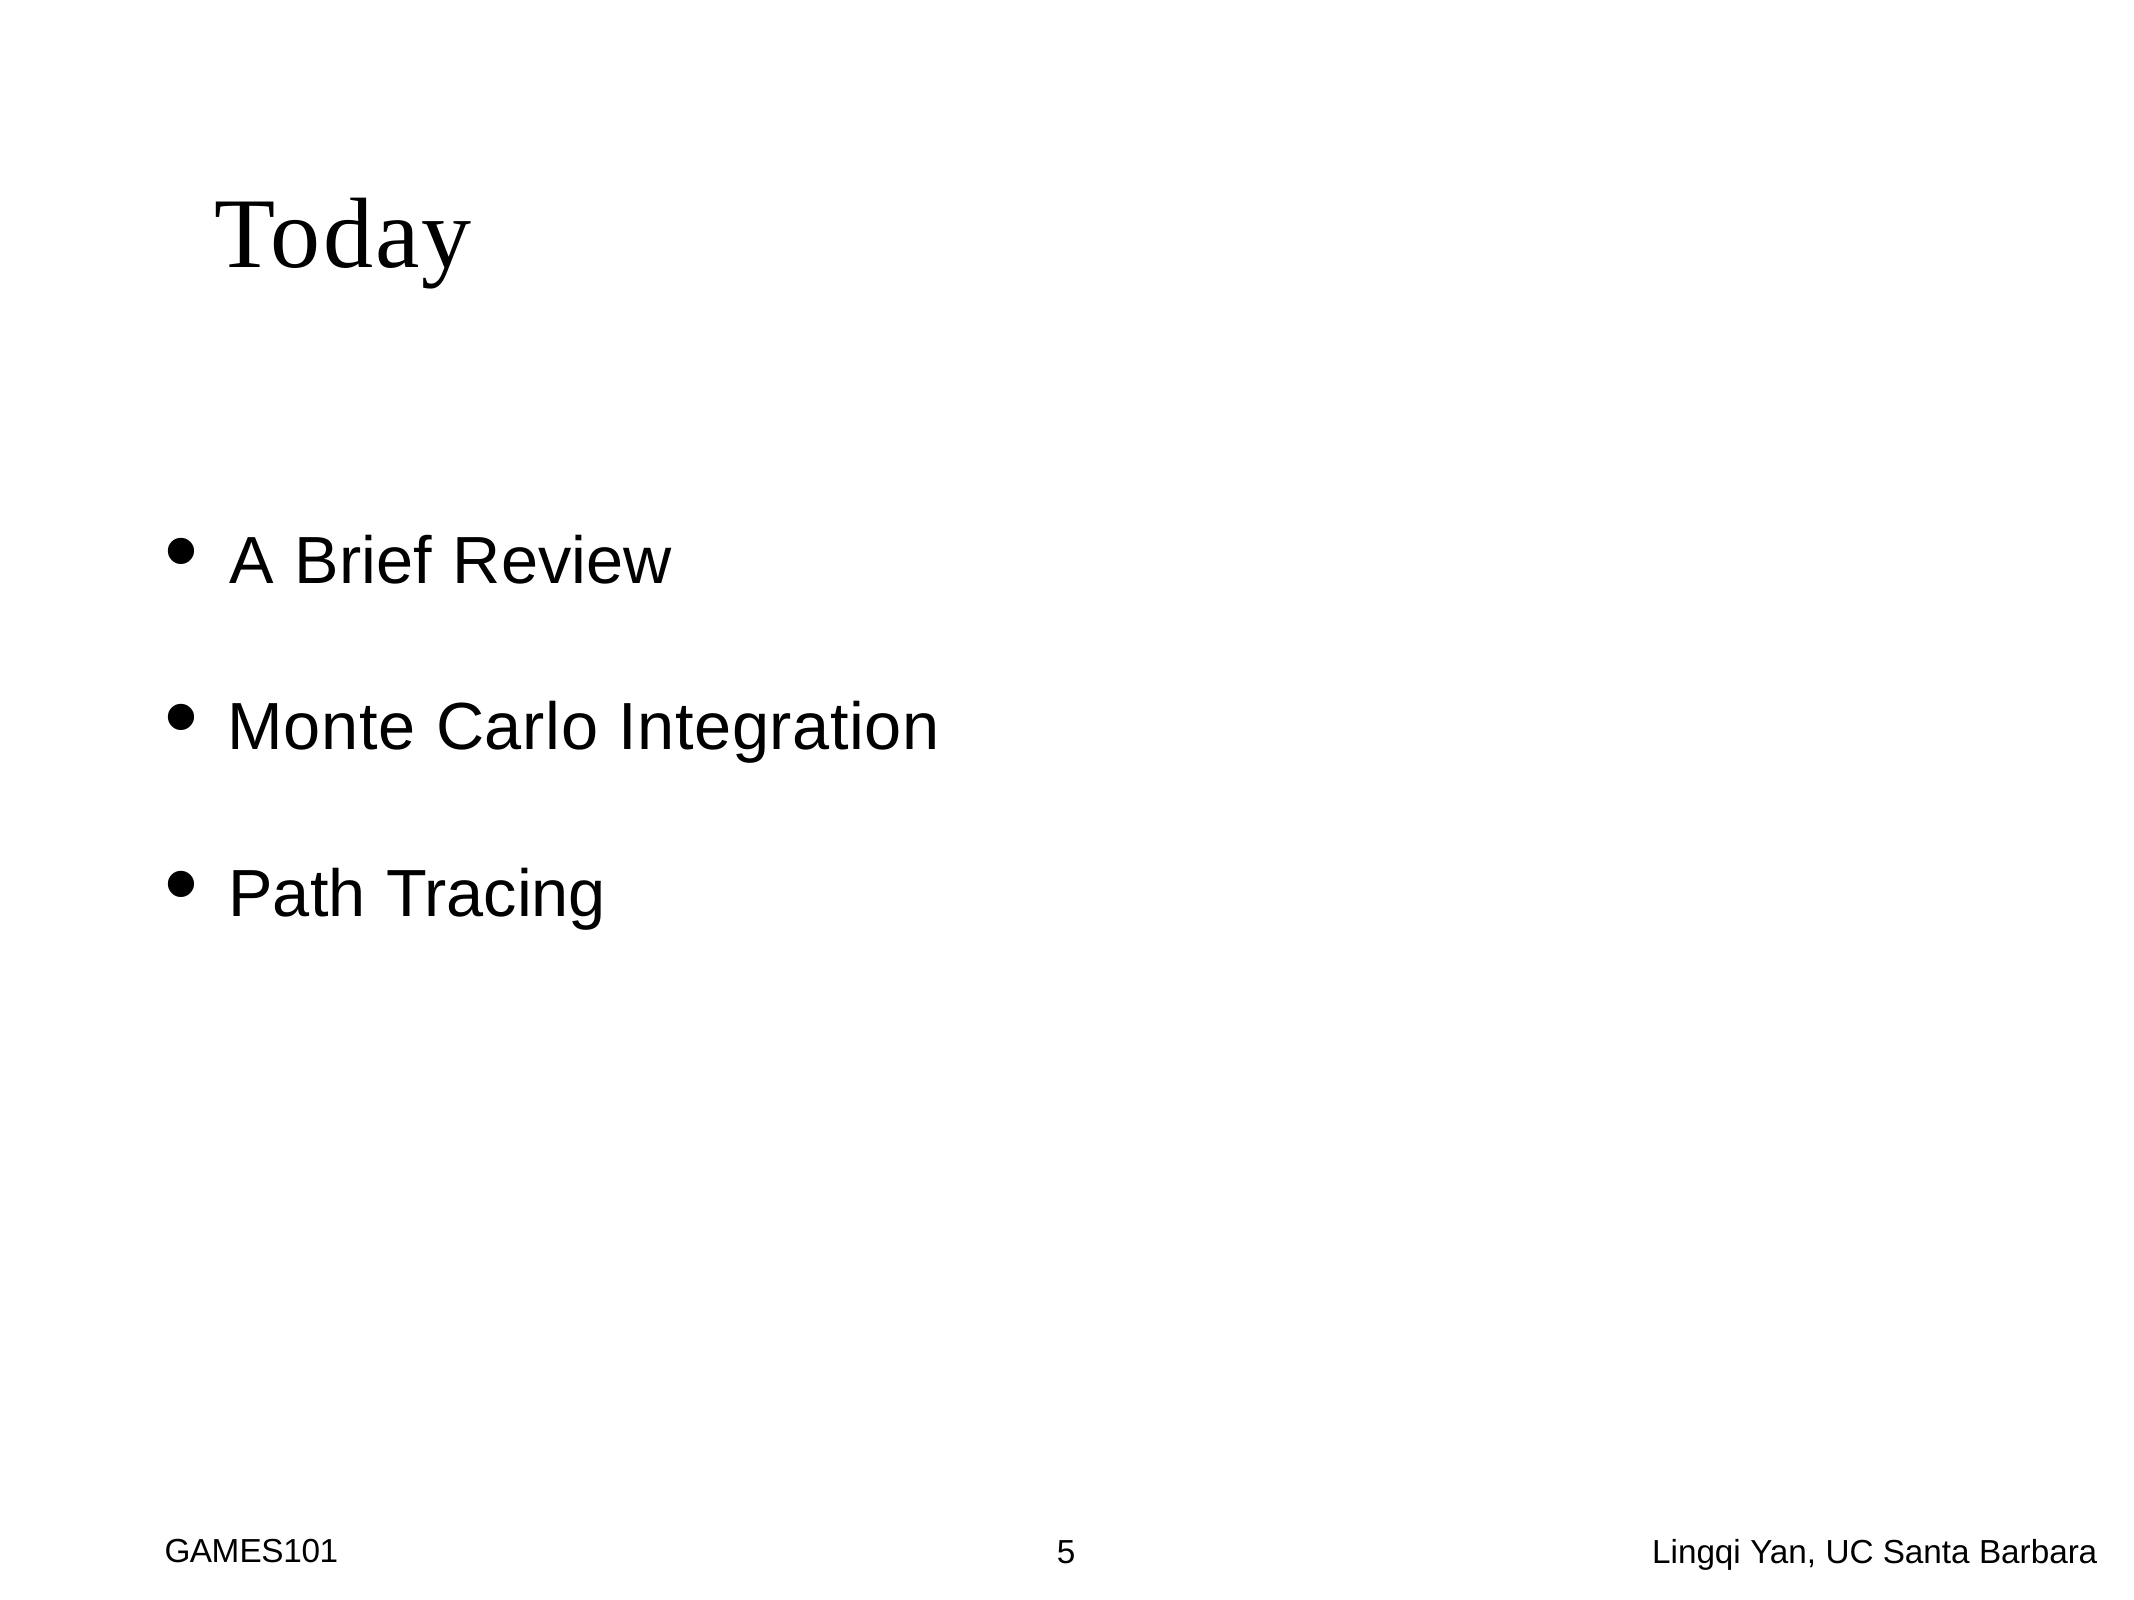

Today

• A Brief Review

• Monte Carlo Integration

• Path Tracing

GAMES101
5
Lingqi Yan, UC Santa Barbara